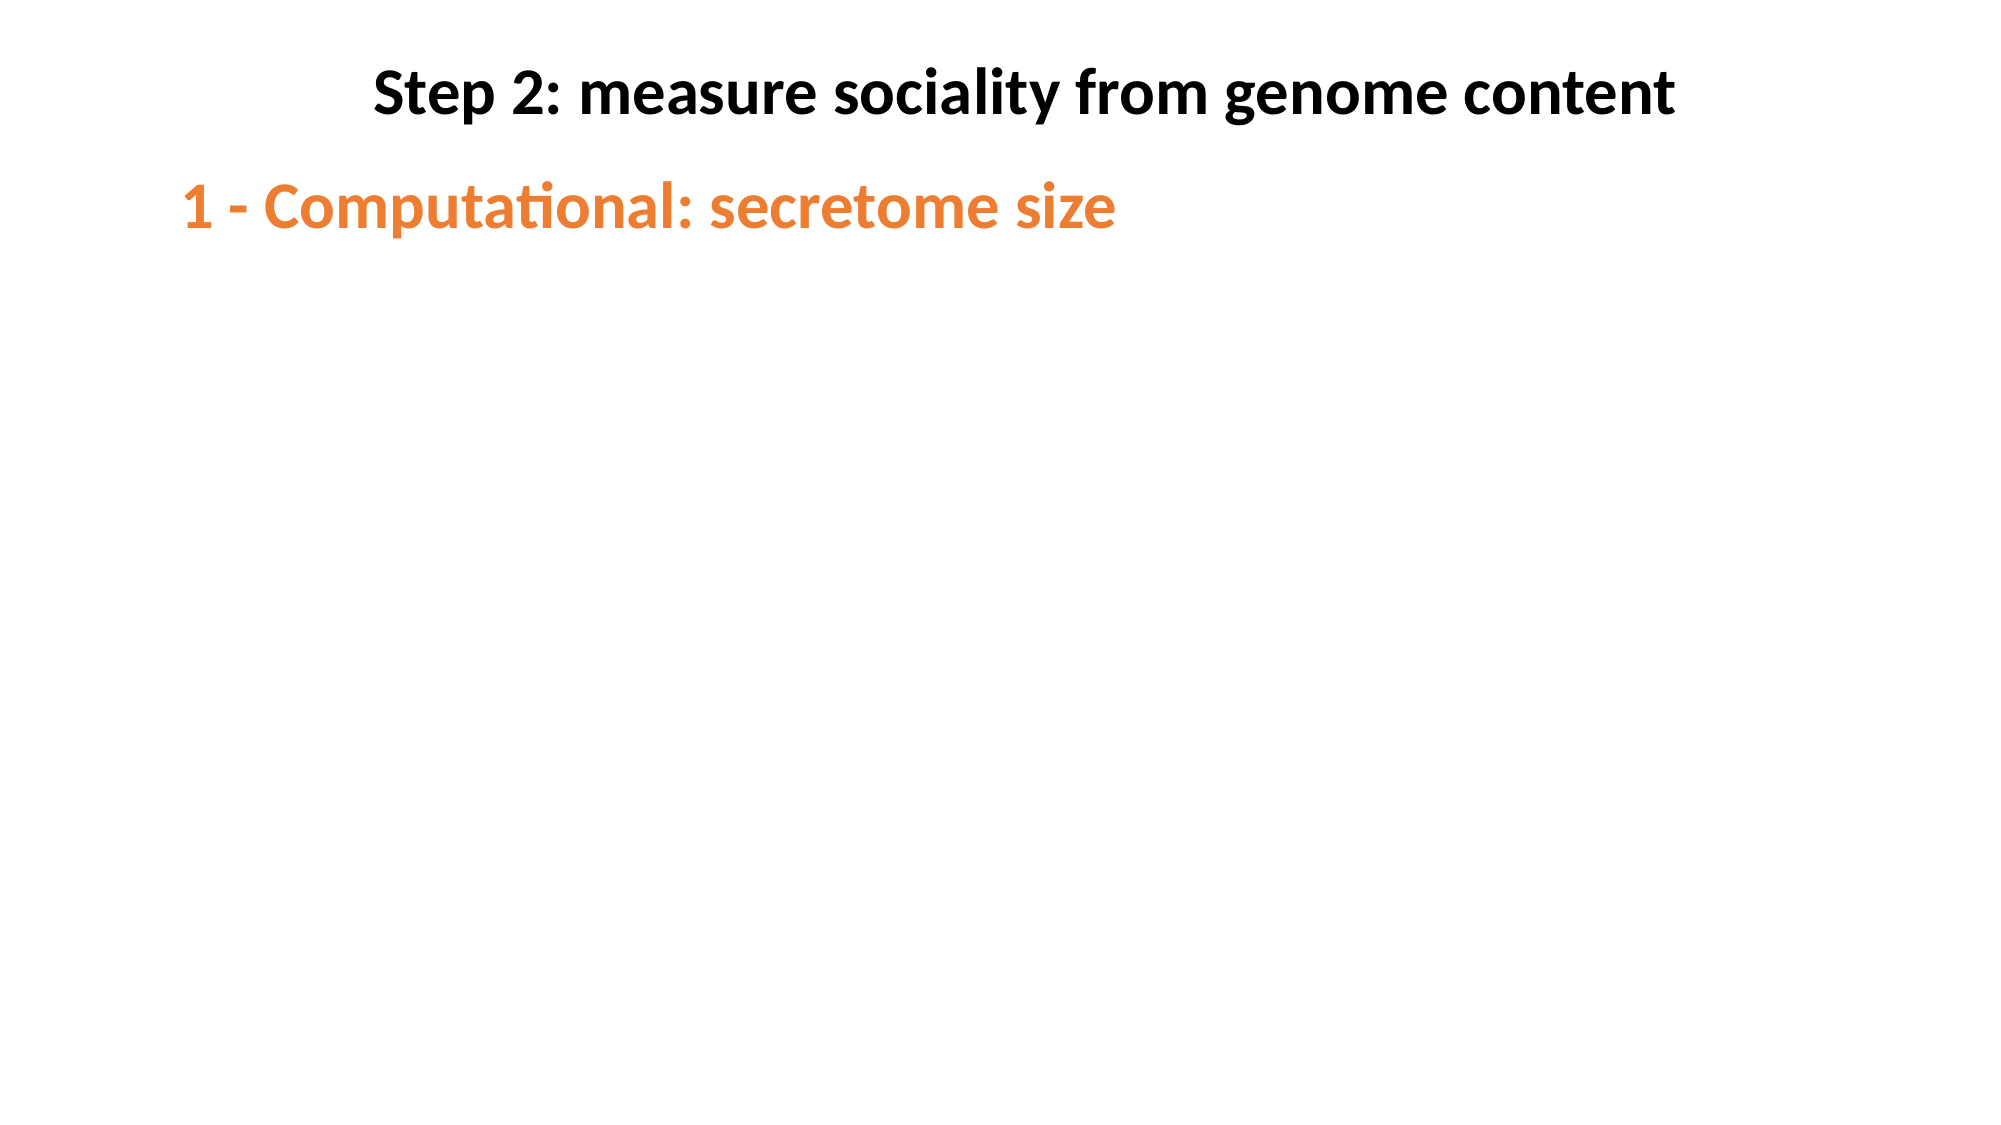

Step 2: measure sociality from genome content
1 - Computational: secretome size